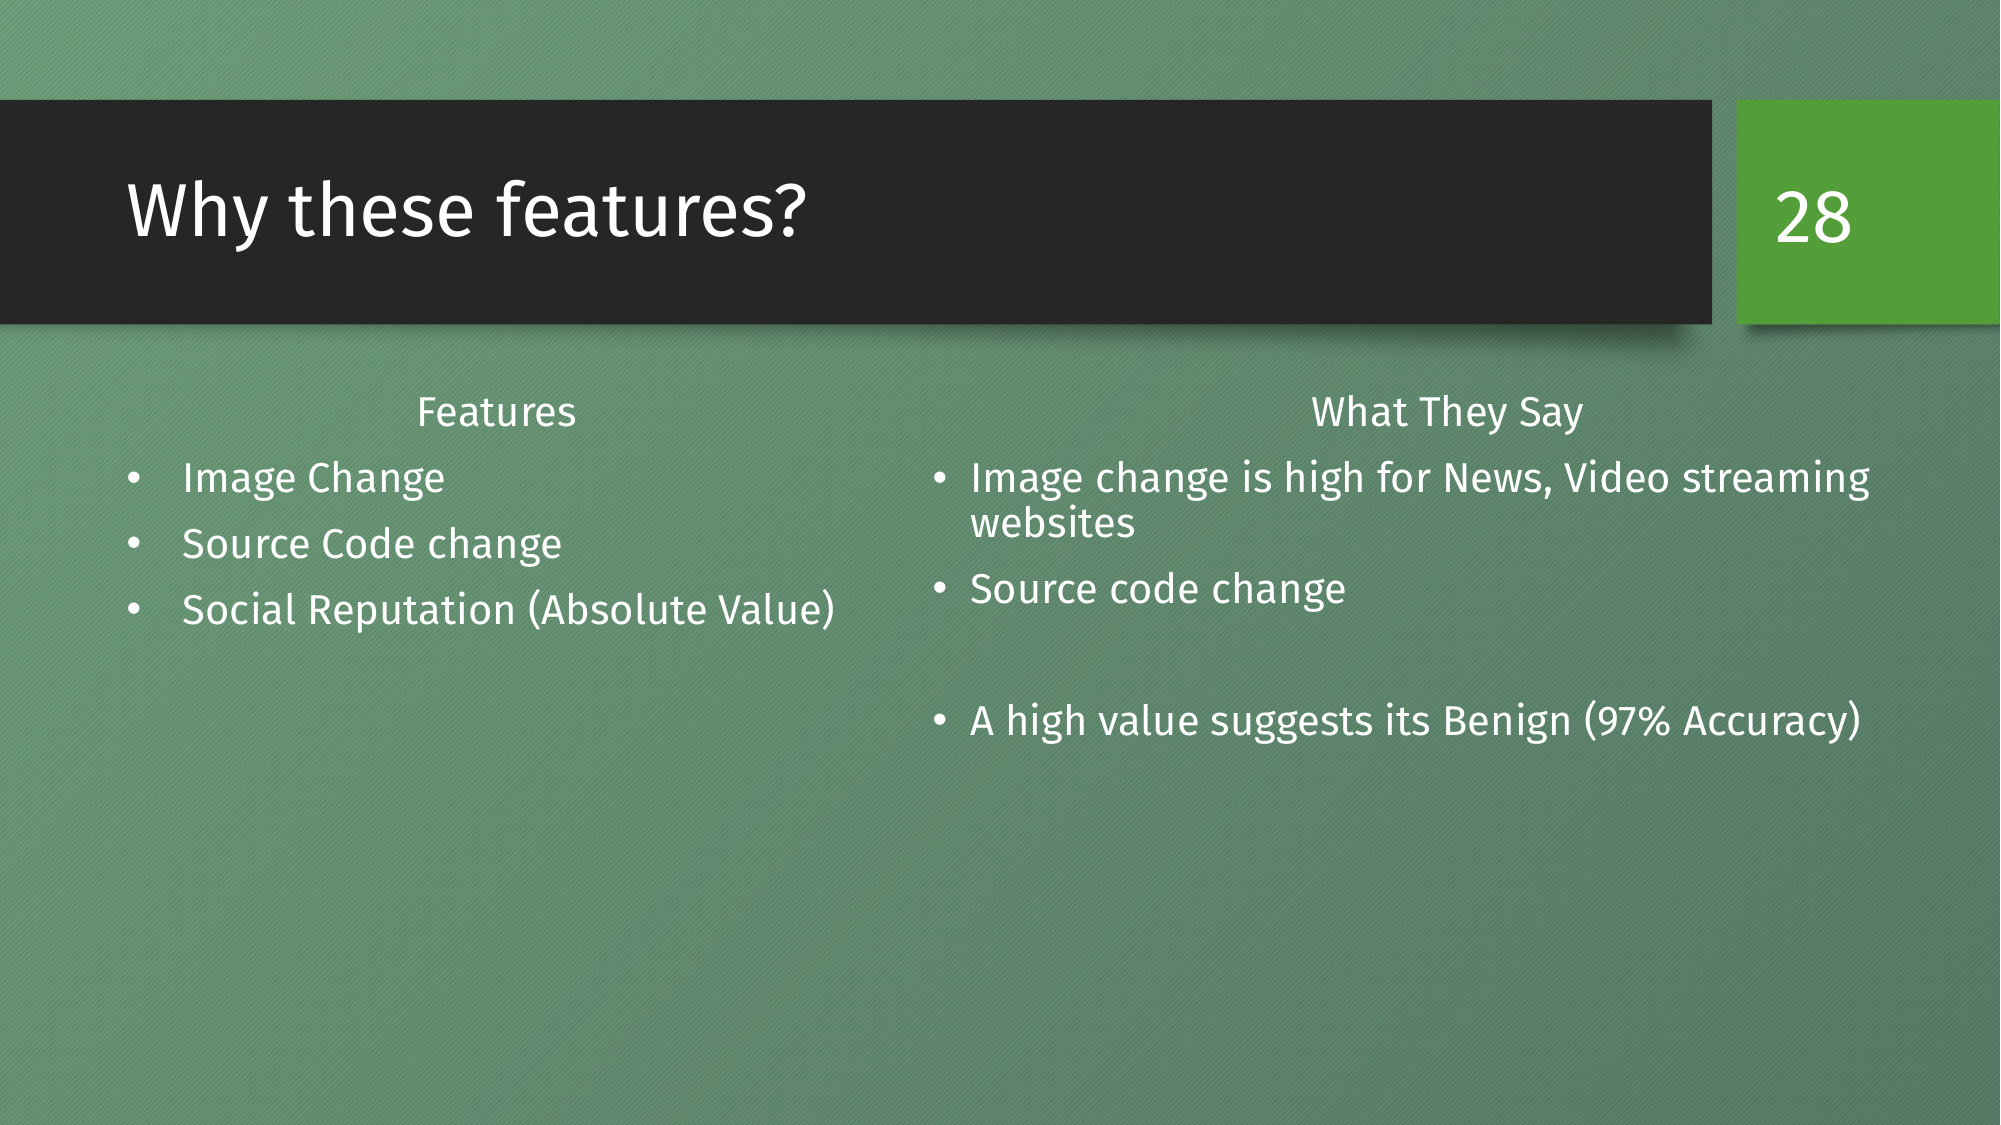

28
# Why these features?
Features
Image Change
Source Code change
Social Reputation (Absolute Value)

What They Say
Image change is high for News, Video streaming websites
Source code change

A high value suggests its Benign (97% Accuracy)